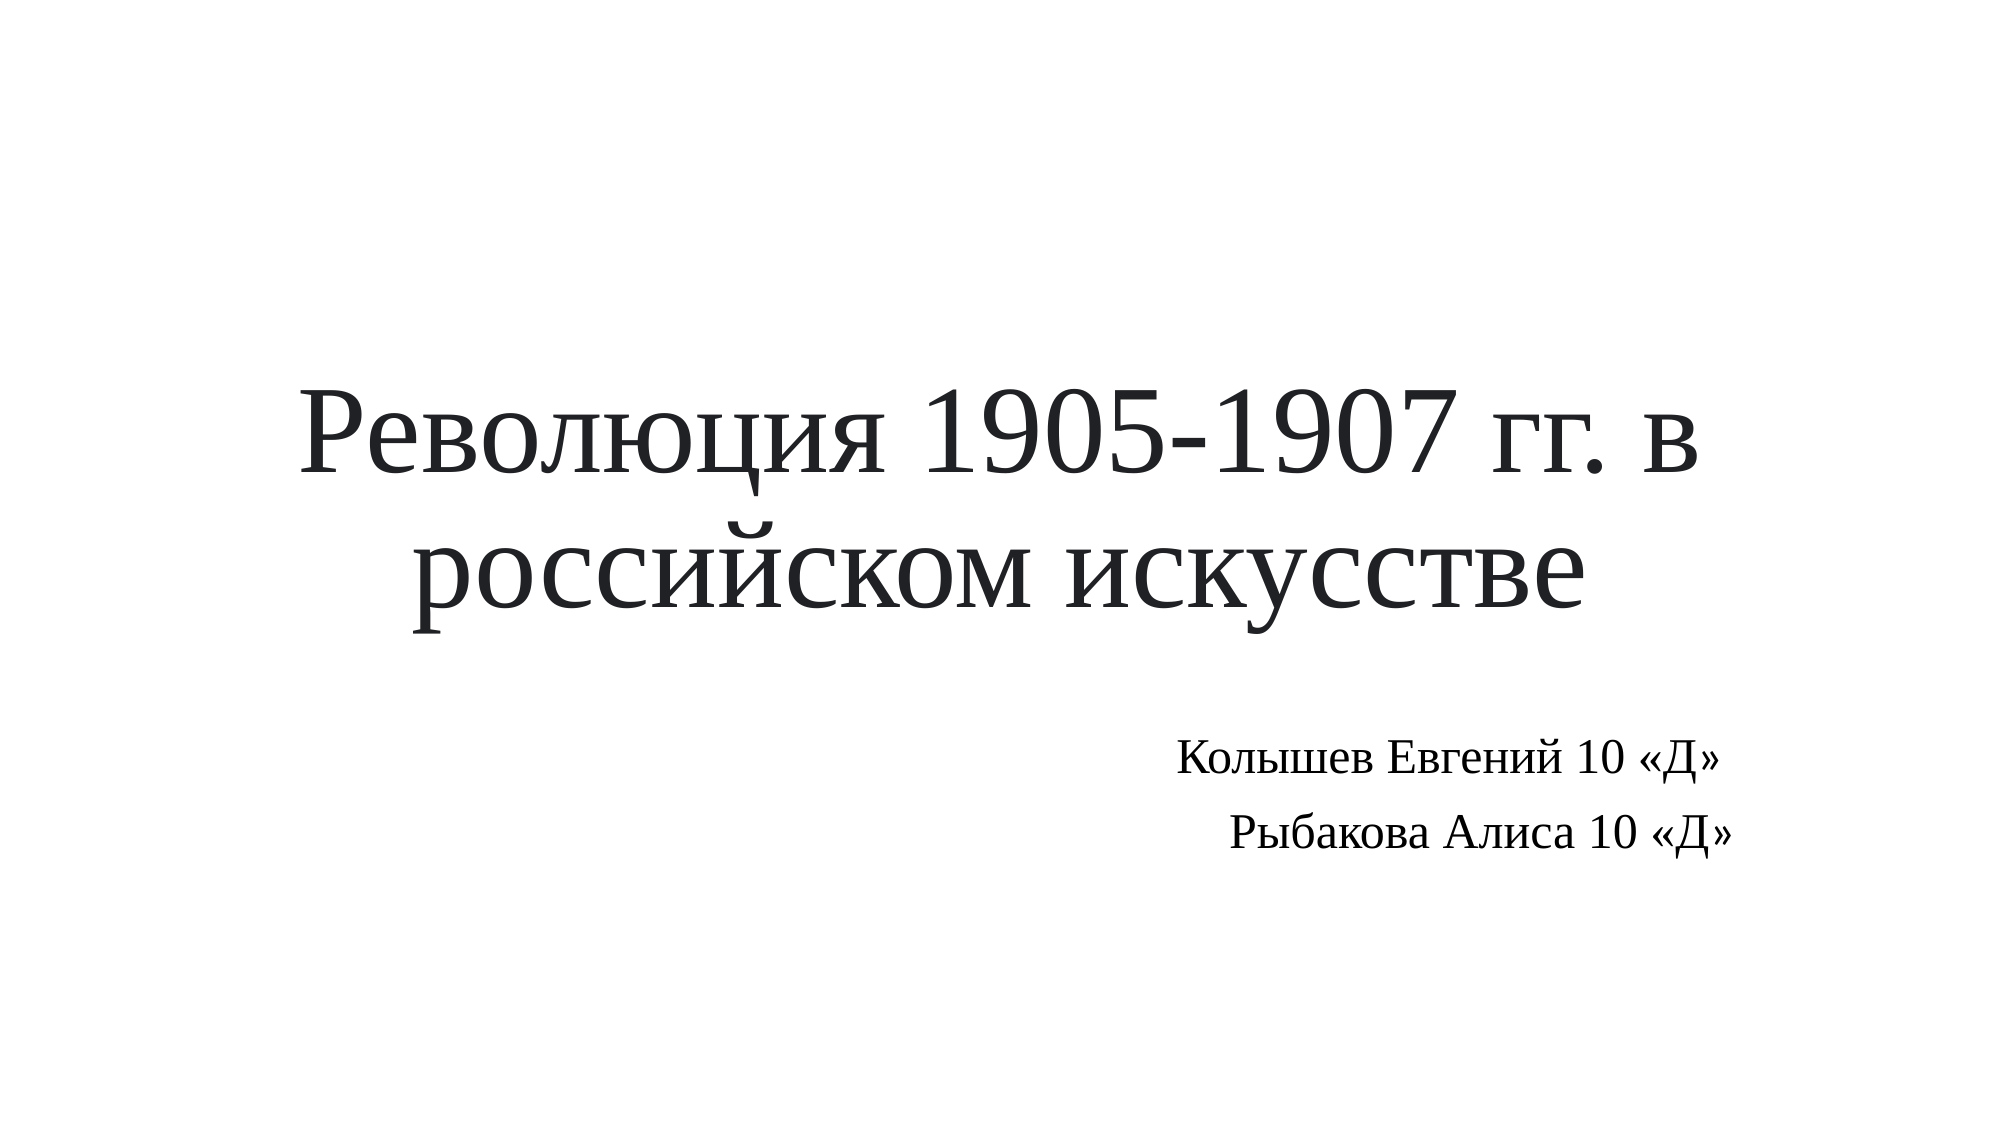

# Революция 1905-1907 гг. в российском искусстве

Колышев Евгений 10 «Д»
Рыбакова Алиса 10 «Д»